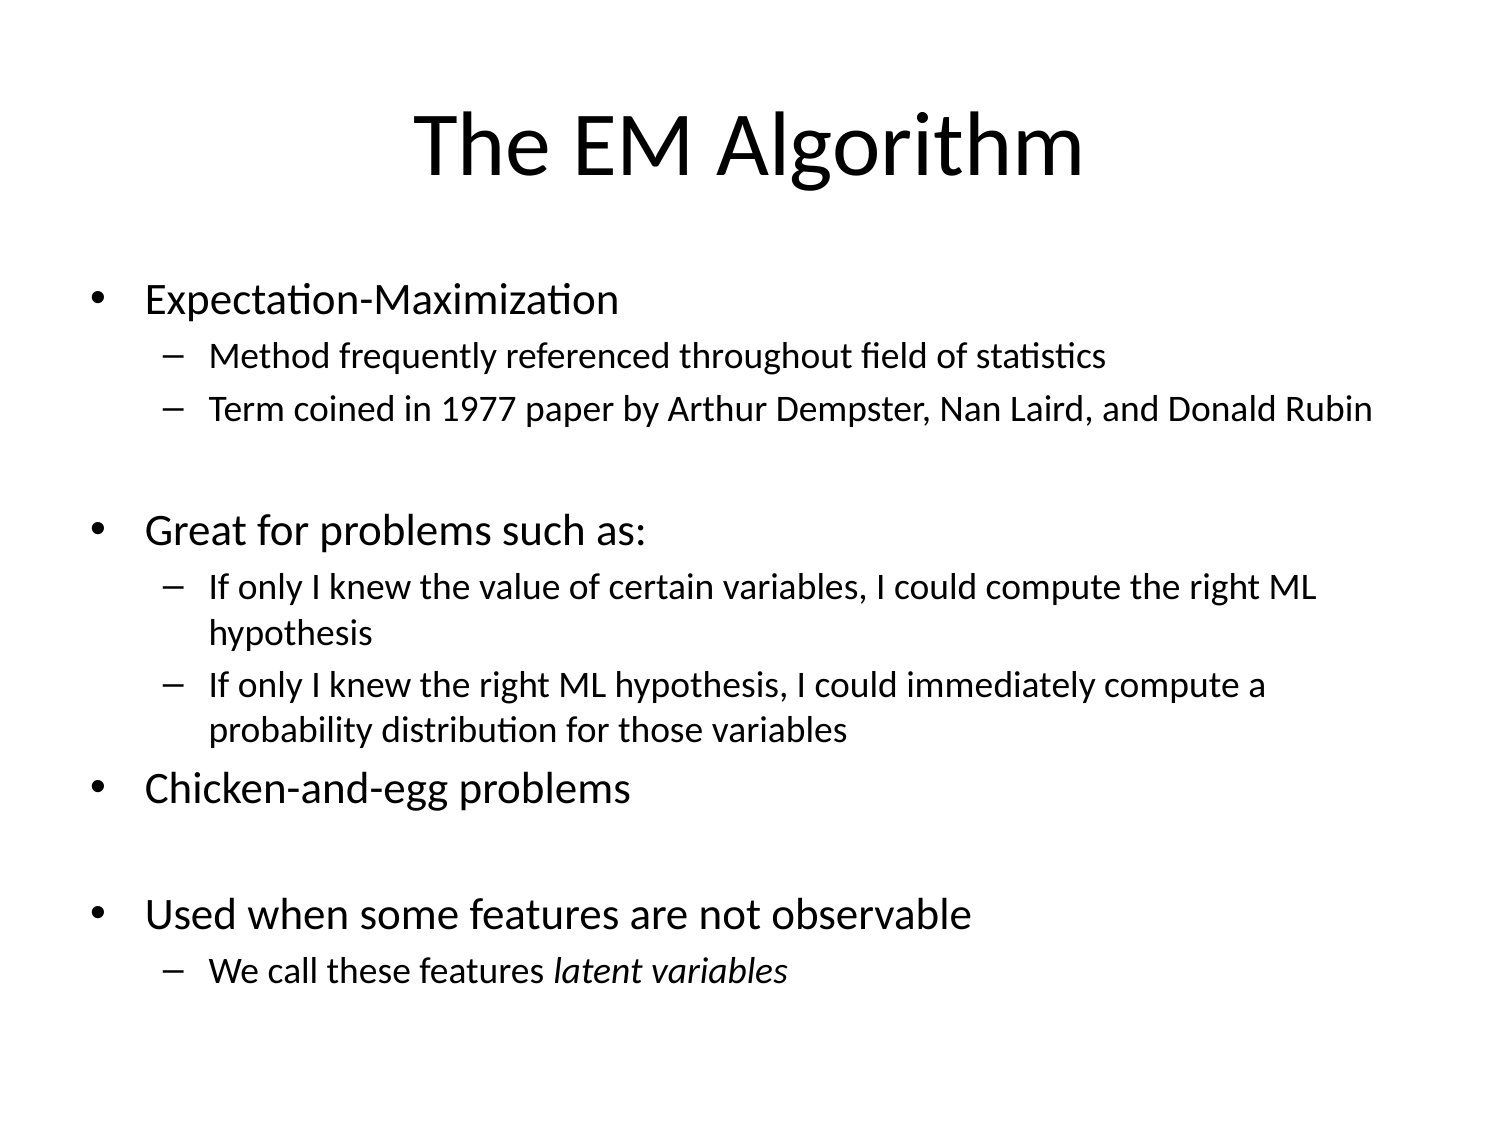

# The EM Algorithm
Expectation-Maximization
Method frequently referenced throughout field of statistics
Term coined in 1977 paper by Arthur Dempster, Nan Laird, and Donald Rubin

Great for problems such as:
If only I knew the value of certain variables, I could compute the right ML hypothesis
If only I knew the right ML hypothesis, I could immediately compute a probability distribution for those variables
Chicken-and-egg problems

Used when some features are not observable
We call these features latent variables